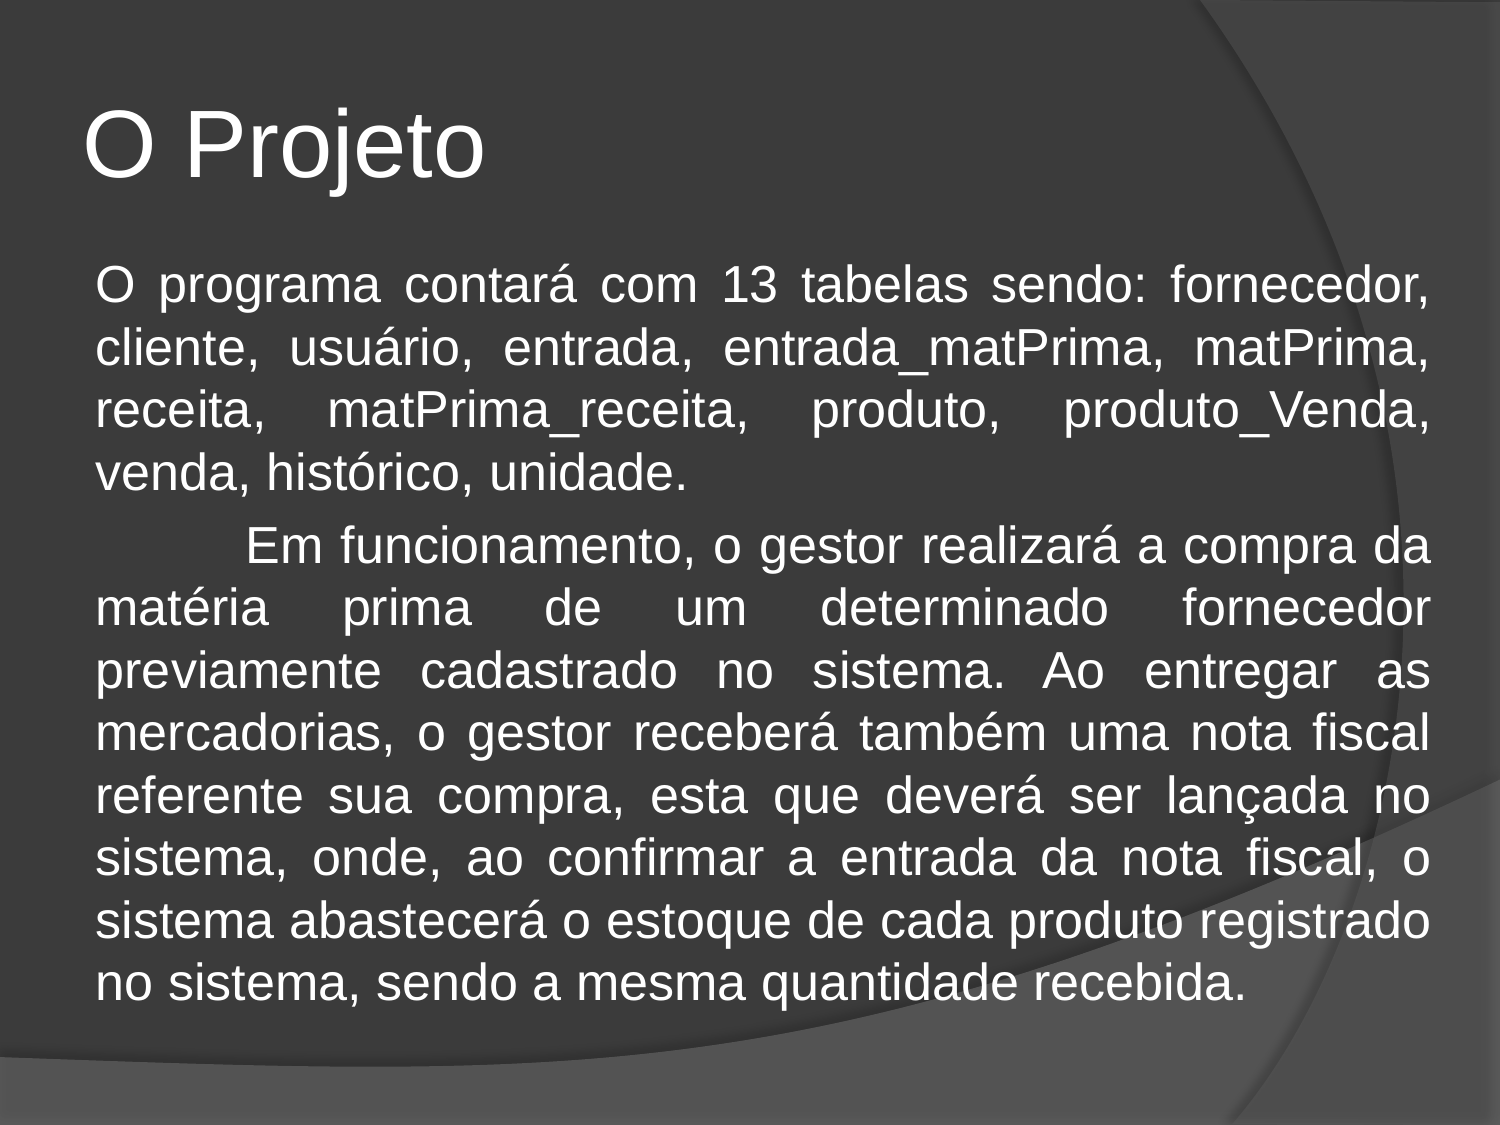

# O Projeto
O programa contará com 13 tabelas sendo: fornecedor, cliente, usuário, entrada, entrada_matPrima, matPrima, receita, matPrima_receita, produto, produto_Venda, venda, histórico, unidade.
	Em funcionamento, o gestor realizará a compra da matéria prima de um determinado fornecedor previamente cadastrado no sistema. Ao entregar as mercadorias, o gestor receberá também uma nota fiscal referente sua compra, esta que deverá ser lançada no sistema, onde, ao confirmar a entrada da nota fiscal, o sistema abastecerá o estoque de cada produto registrado no sistema, sendo a mesma quantidade recebida.